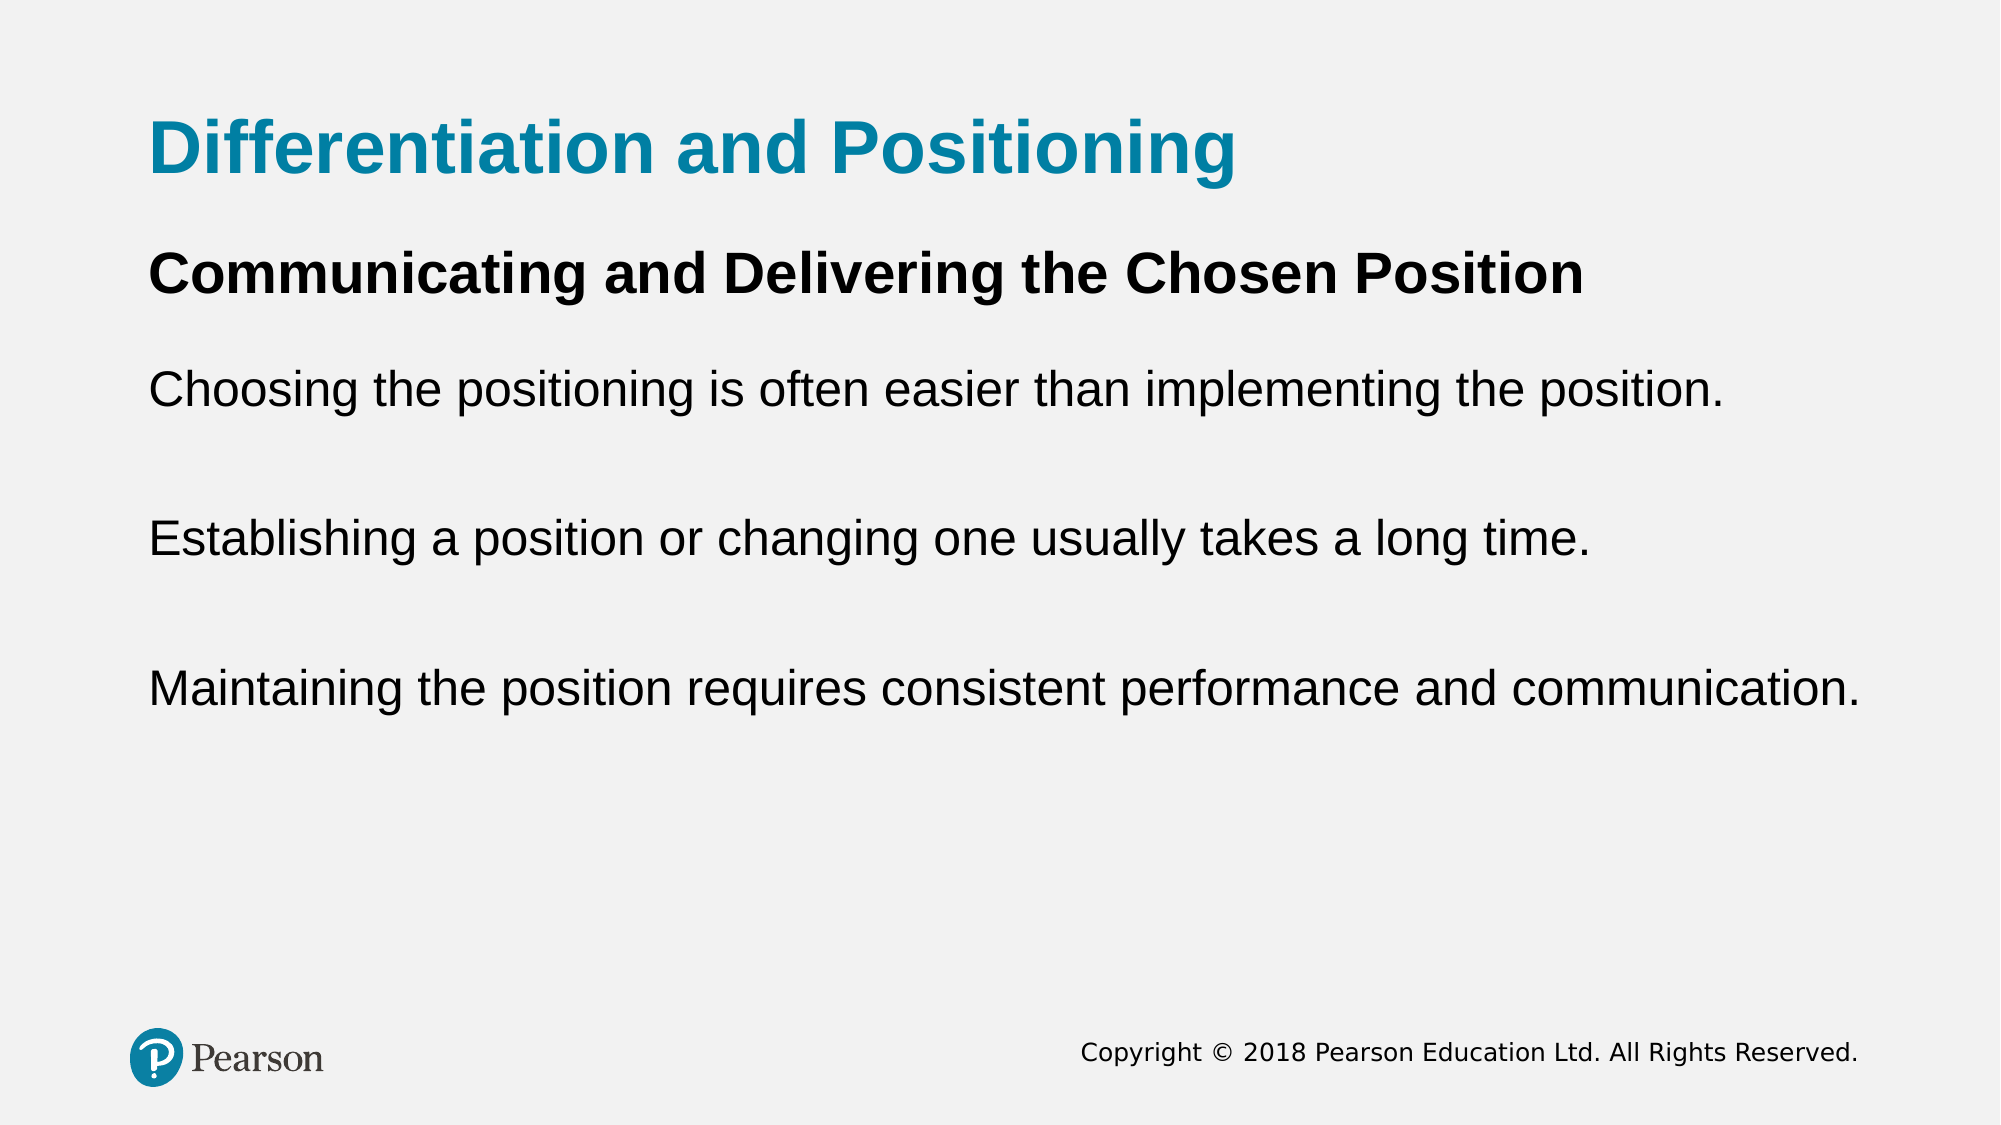

# Differentiation and Positioning
Communicating and Delivering the Chosen Position

Choosing the positioning is often easier than implementing the position.

Establishing a position or changing one usually takes a long time.

Maintaining the position requires consistent performance and communication.